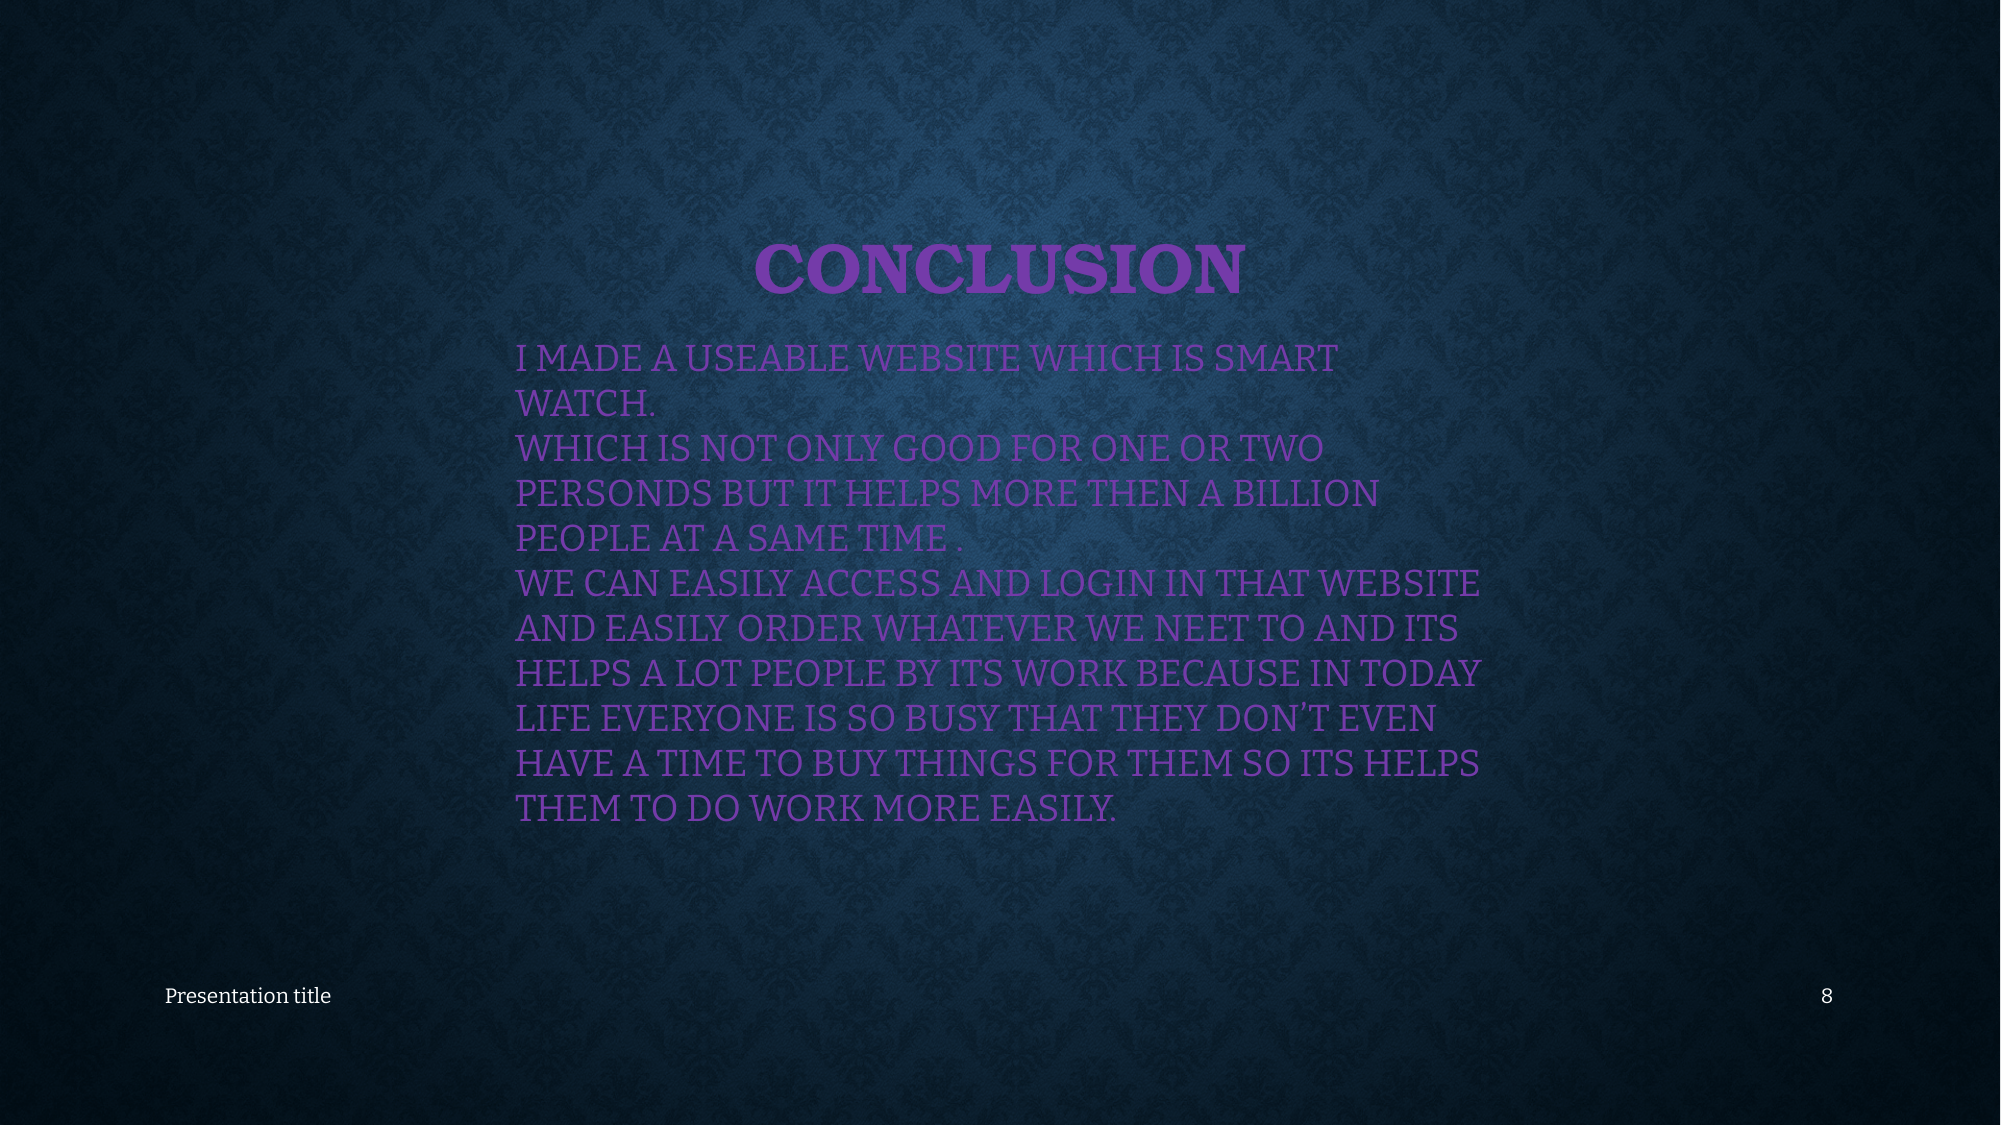

# Conclusion
I MADE A USEABLE WEBSITE WHICH IS SMART WATCH.
WHICH IS NOT ONLY GOOD FOR ONE OR TWO PERSONDS BUT IT HELPS MORE THEN A BILLION PEOPLE AT A SAME TIME .
WE CAN EASILY ACCESS AND LOGIN IN THAT WEBSITE AND EASILY ORDER WHATEVER WE NEET TO AND ITS HELPS A LOT PEOPLE BY ITS WORK BECAUSE IN TODAY LIFE EVERYONE IS SO BUSY THAT THEY DON’T EVEN HAVE A TIME TO BUY THINGS FOR THEM SO ITS HELPS THEM TO DO WORK MORE EASILY.

Presentation title
8